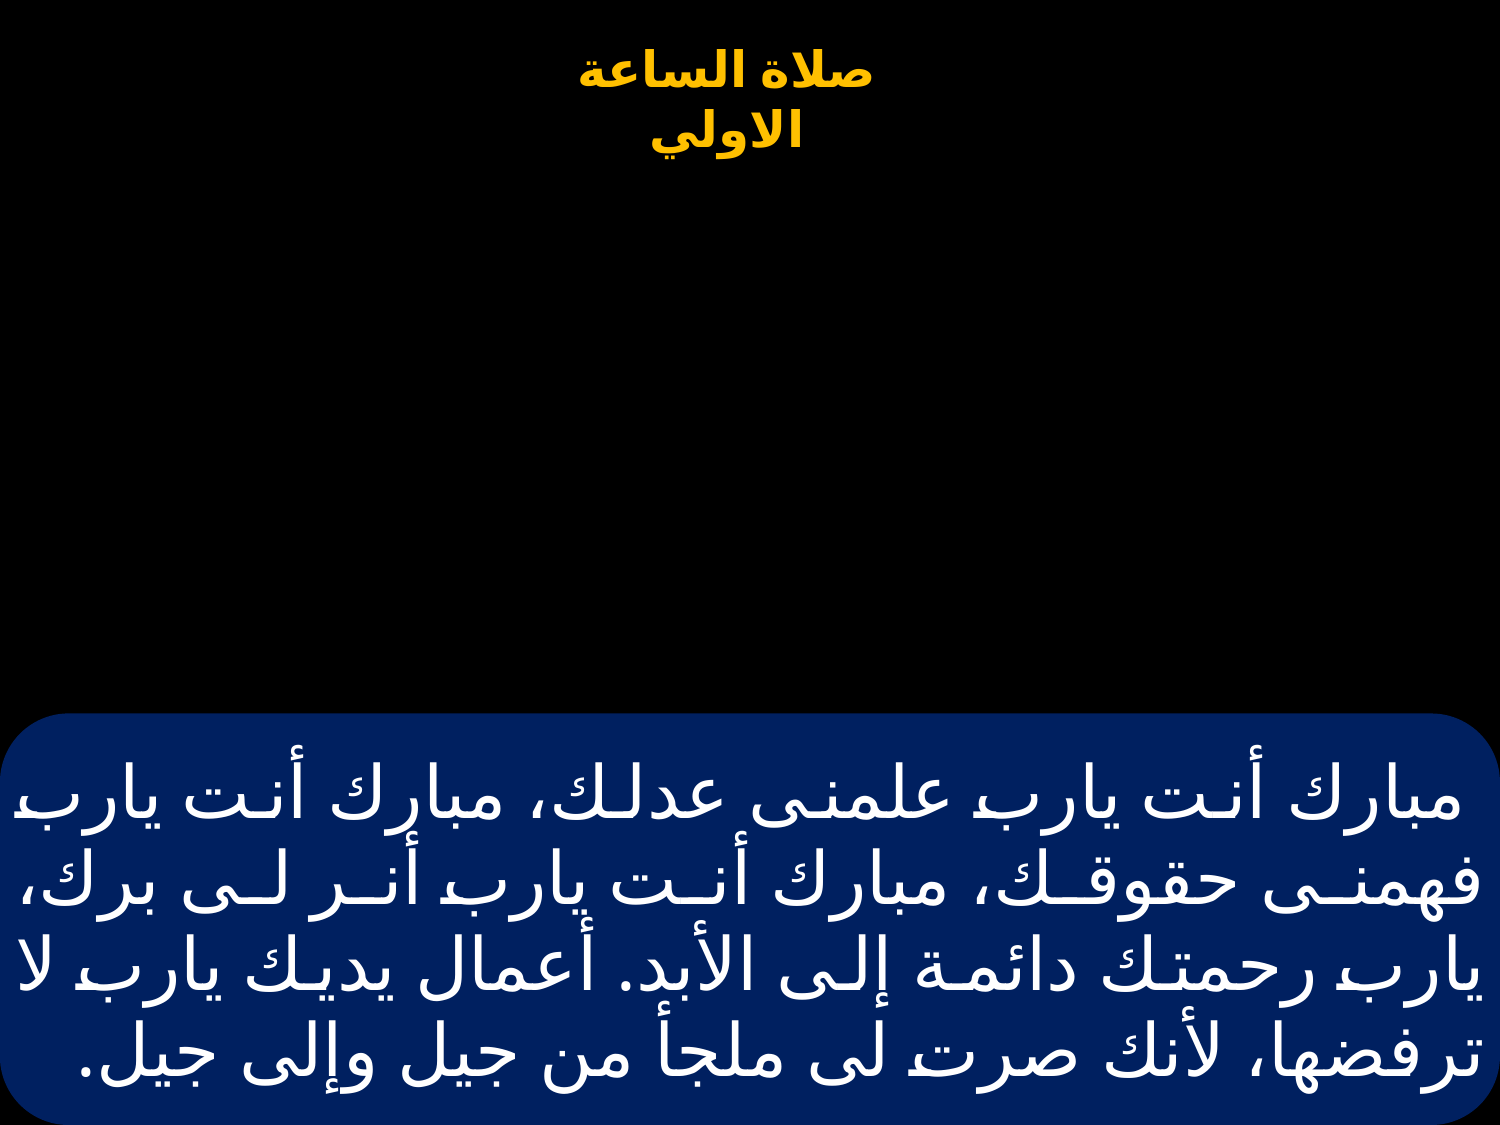

# مبارك أنت يارب علمنى عدلك، مبارك أنت يارب فهمنى حقوقك، مبارك أنت يارب أنر لى برك، يارب رحمتك دائمة إلى الأبد. أعمال يديك يارب لا ترفضها، لأنك صرت لى ملجأ من جيل وإلى جيل.